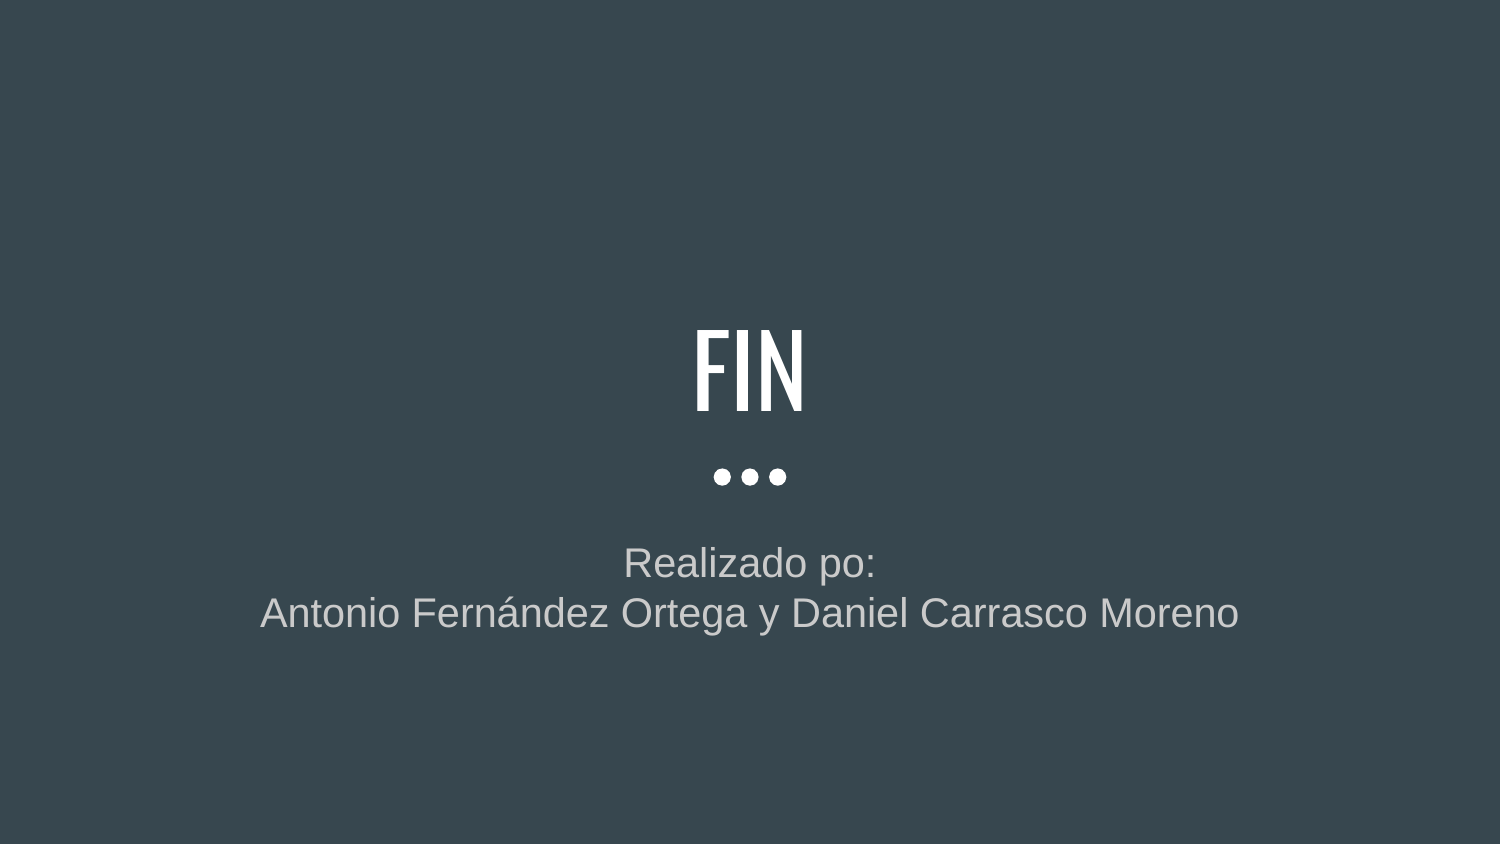

# FIN
Realizado po:
Antonio Fernández Ortega y Daniel Carrasco Moreno